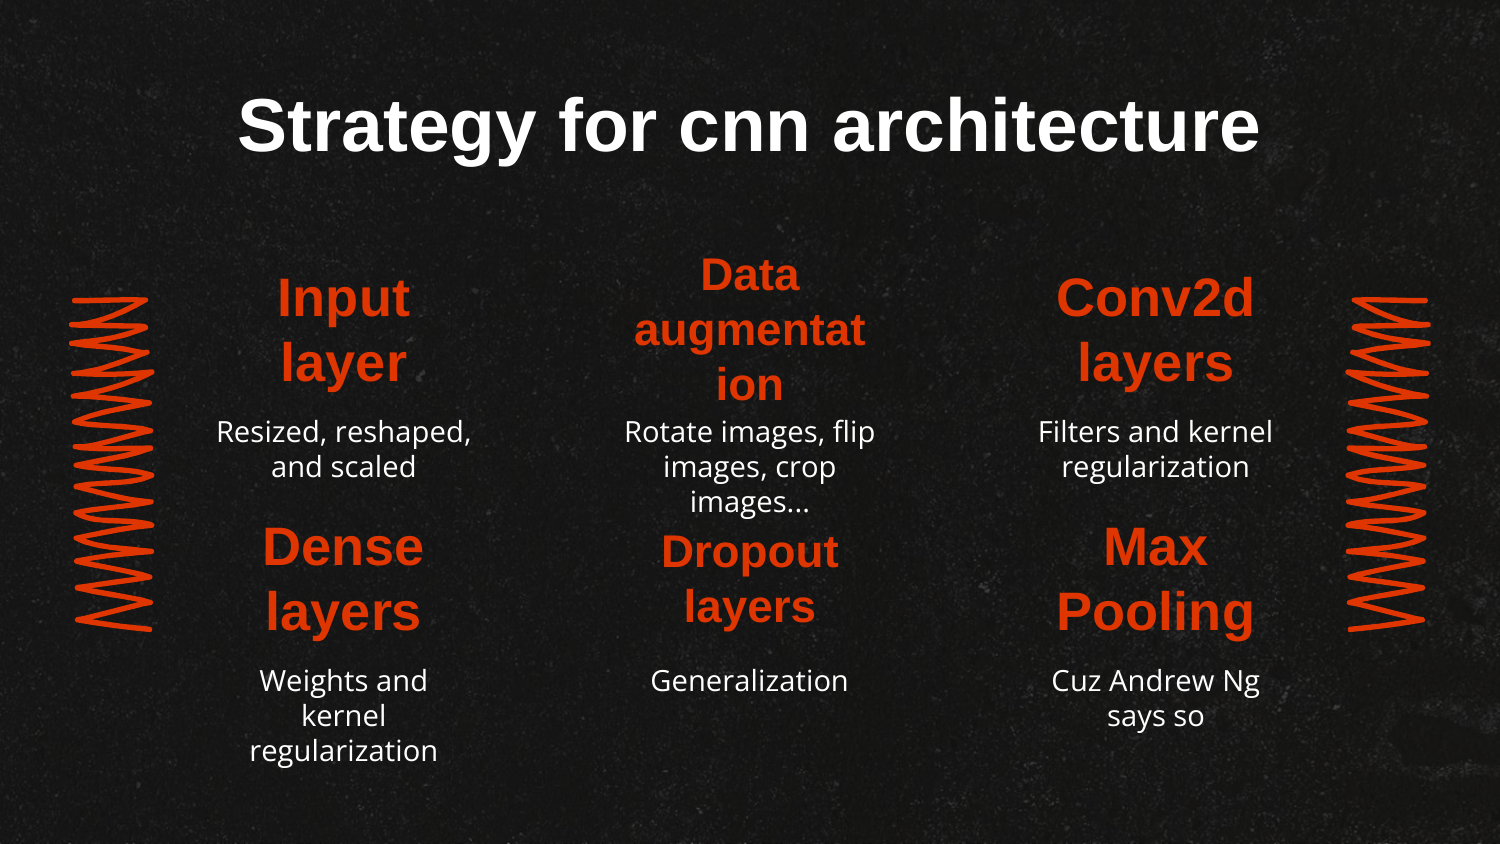

Strategy for cnn architecture
# Input layer
Data augmentation
Conv2d layers
Rotate images, flip images, crop images...
Resized, reshaped, and scaled
Filters and kernel regularization
Dropout layers
Dense layers
Max Pooling
Weights and kernel regularization
Cuz Andrew Ng says so
Generalization